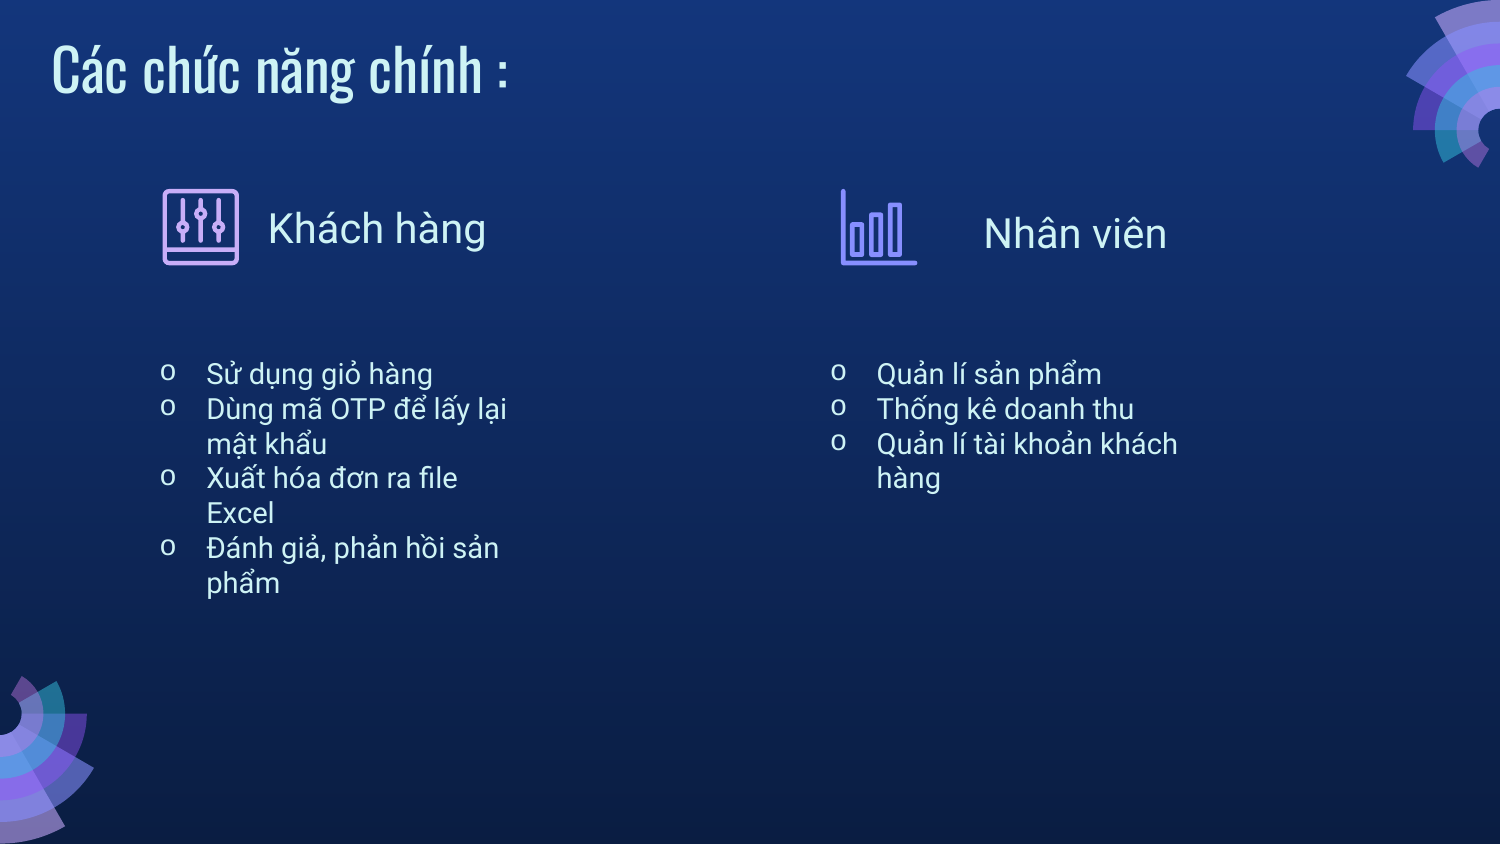

# Các chức năng chính :
Khách hàng
Nhân viên

Sử dụng giỏ hàng
Dùng mã OTP để lấy lại mật khẩu
Xuất hóa đơn ra file Excel
Đánh giả, phản hồi sản phẩm

Quản lí sản phẩm
Thống kê doanh thu
Quản lí tài khoản khách hàng